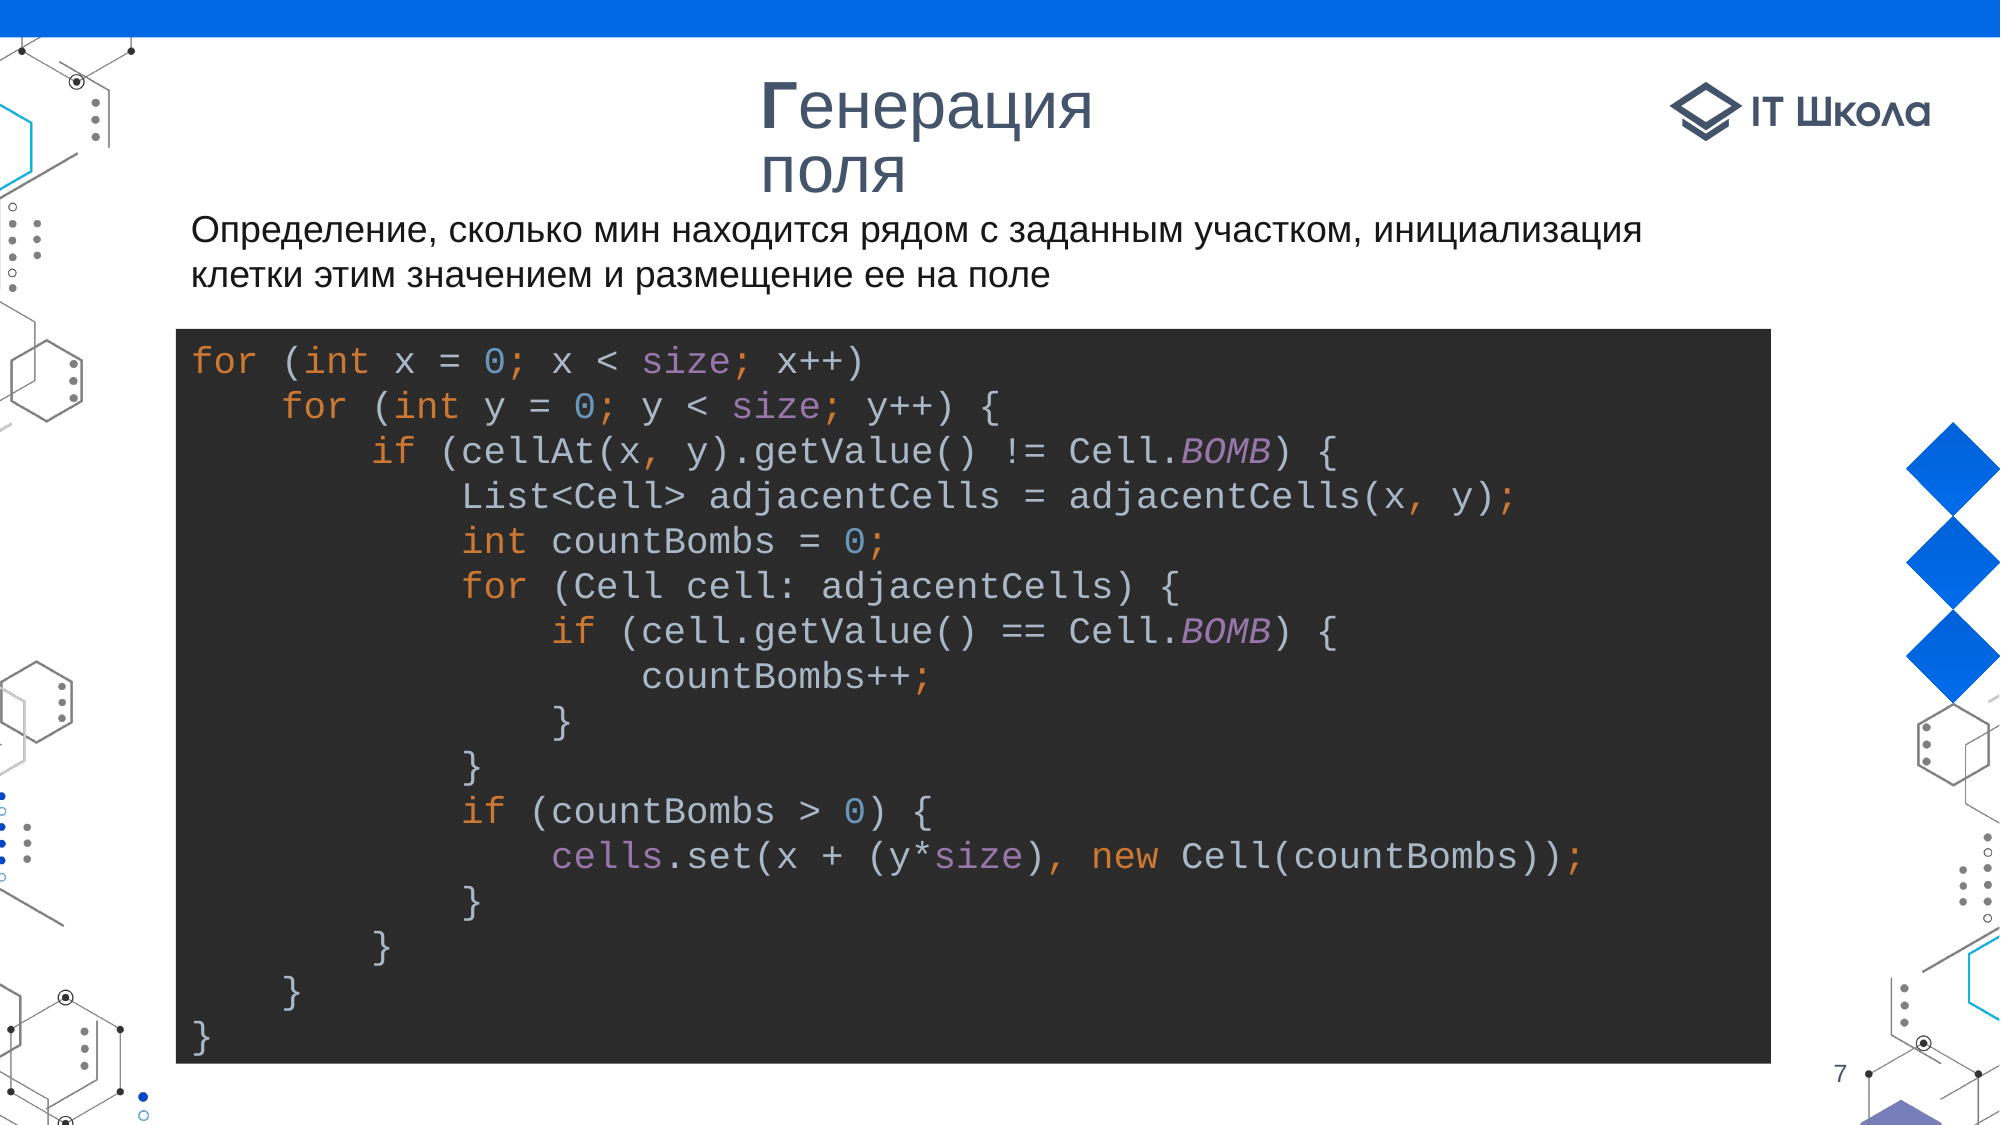

# Генерация поля
Определение, сколько мин находится рядом с заданным участком, инициализация клетки этим значением и размещение ее на поле
for (int x = 0; x < size; x++)
    for (int y = 0; y < size; y++) {
        if (cellAt(x, y).getValue() != Cell.BOMB) {
            List<Cell> adjacentCells = adjacentCells(x, y);
            int countBombs = 0;
            for (Cell cell: adjacentCells) {
                if (cell.getValue() == Cell.BOMB) {
                    countBombs++;
                }
            }
            if (countBombs > 0) {
                cells.set(x + (y*size), new Cell(countBombs));
            }
        }
    }
}
7